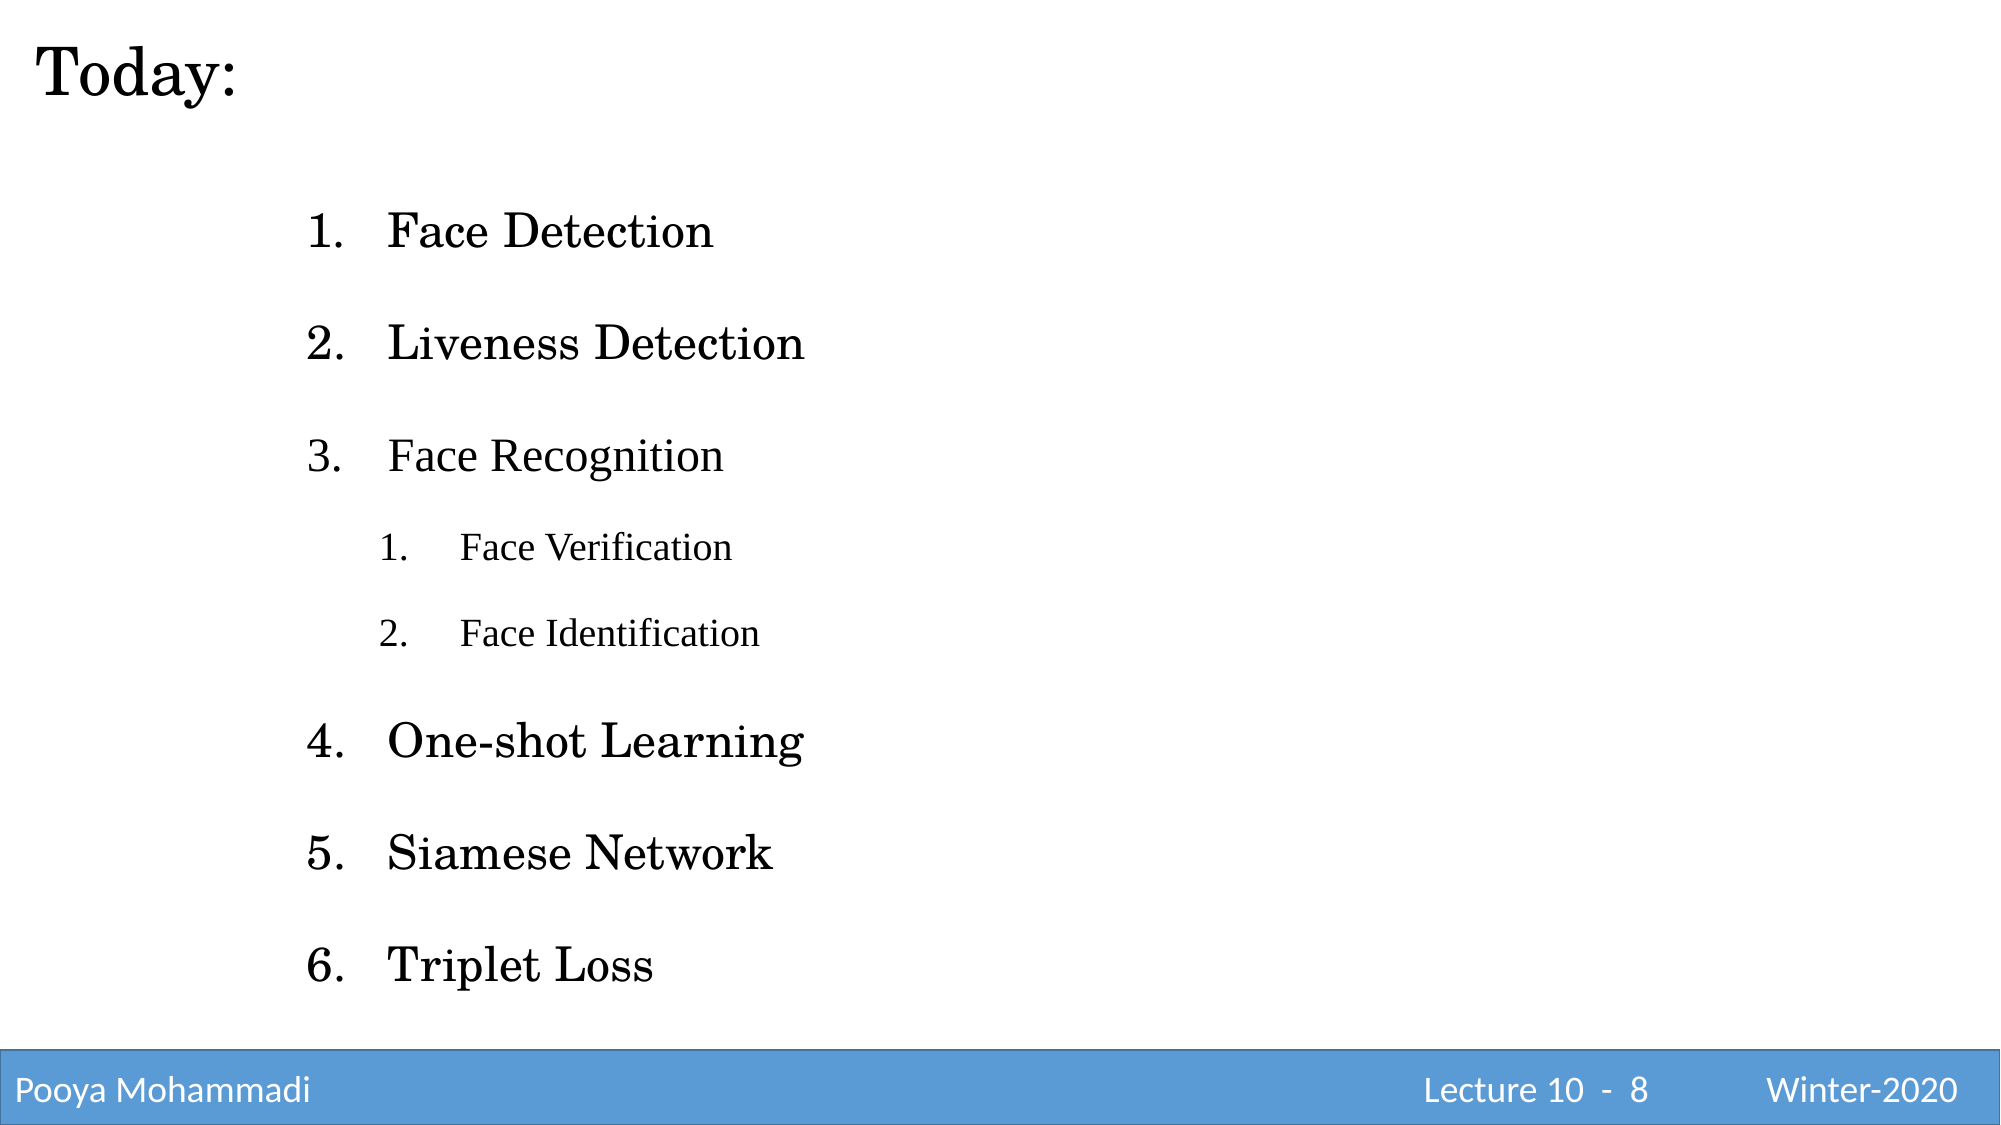

Today:
Face Detection
Liveness Detection
Face Recognition
Face Verification
Face Identification
One-shot Learning
Siamese Network
Triplet Loss

Pooya Mohammadi					     			       Lecture 10  -  8	            Winter-2020